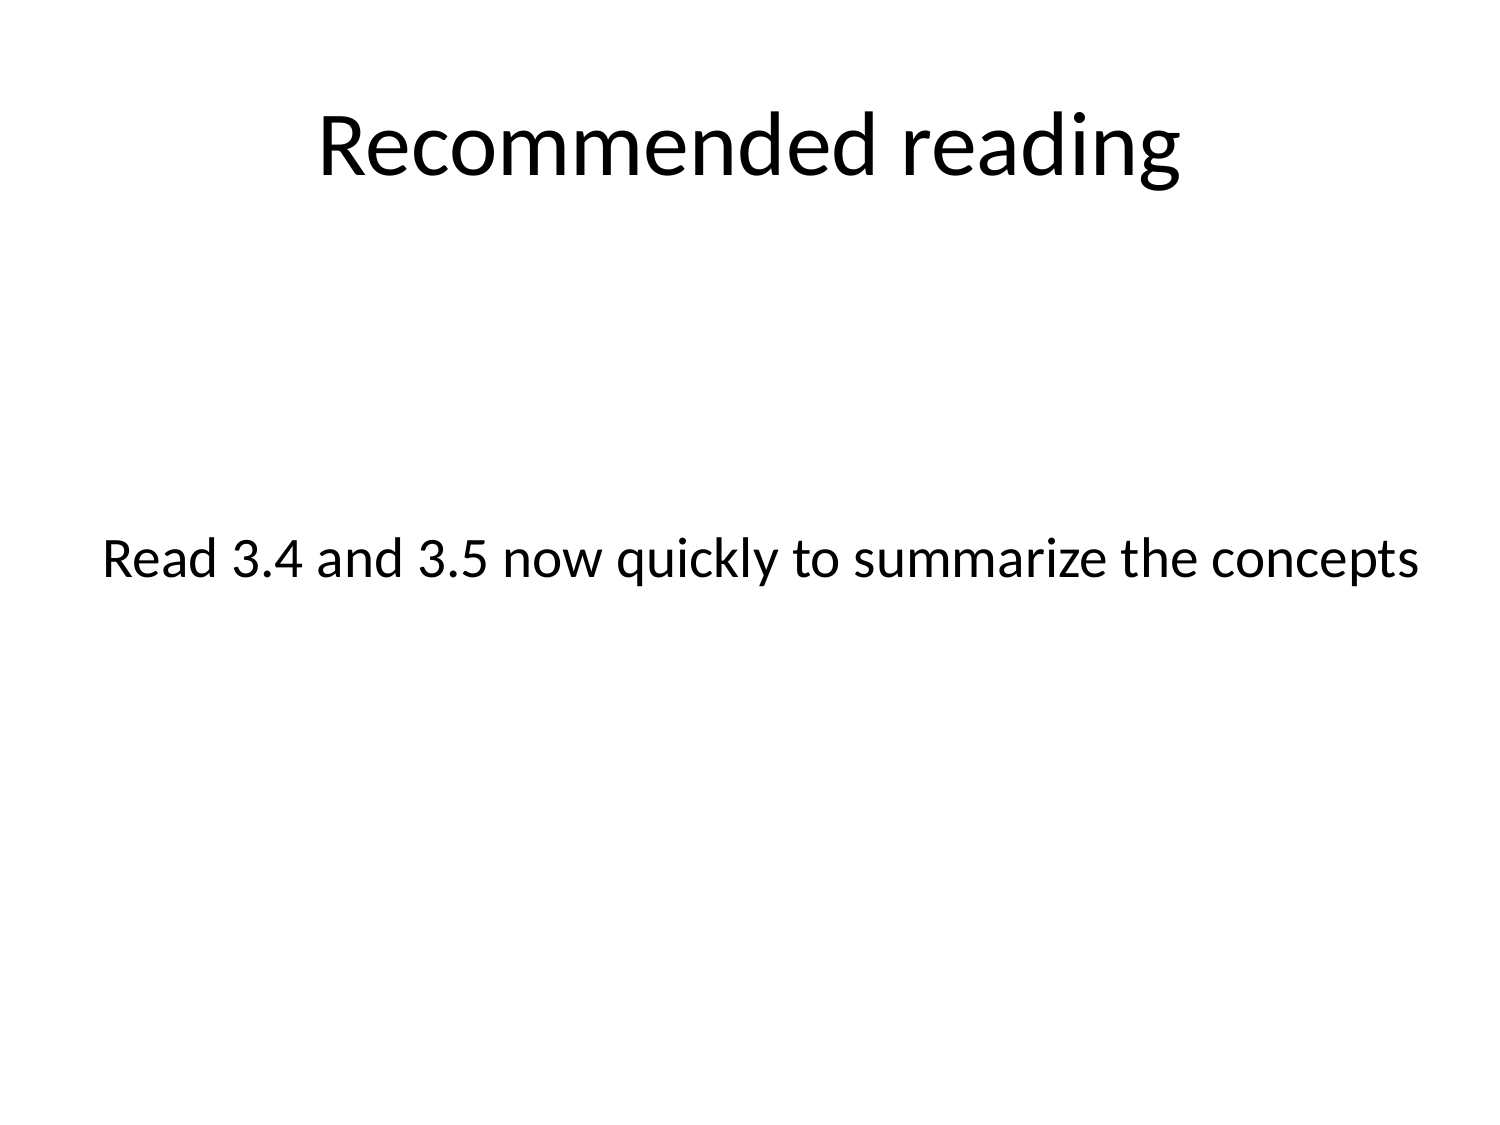

# Recommended reading
Read 3.4 and 3.5 now quickly to summarize the concepts